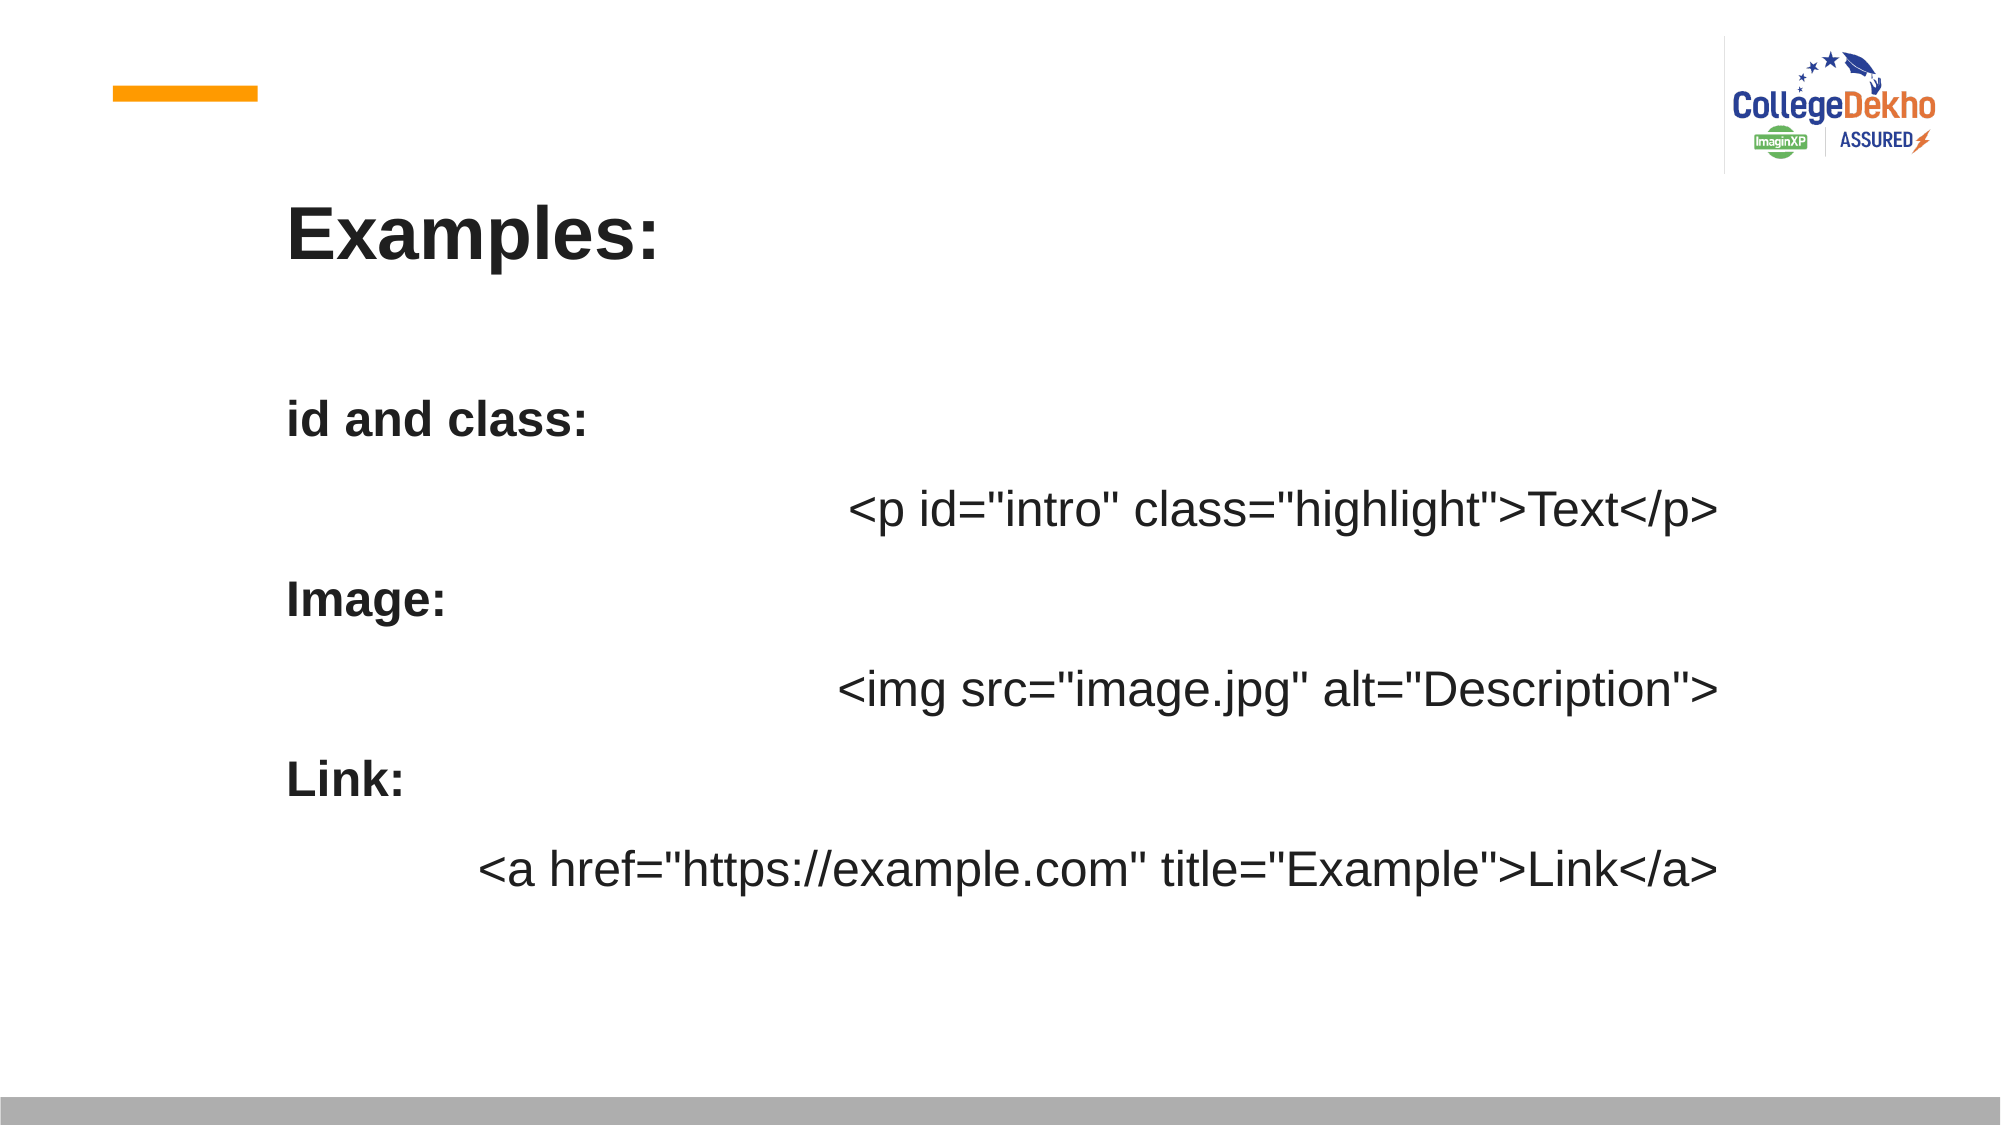

Examples:

id and class:
<p id="intro" class="highlight">Text</p>
Image:
<img src="image.jpg" alt="Description">
Link:
 <a href="https://example.com" title="Example">Link</a>